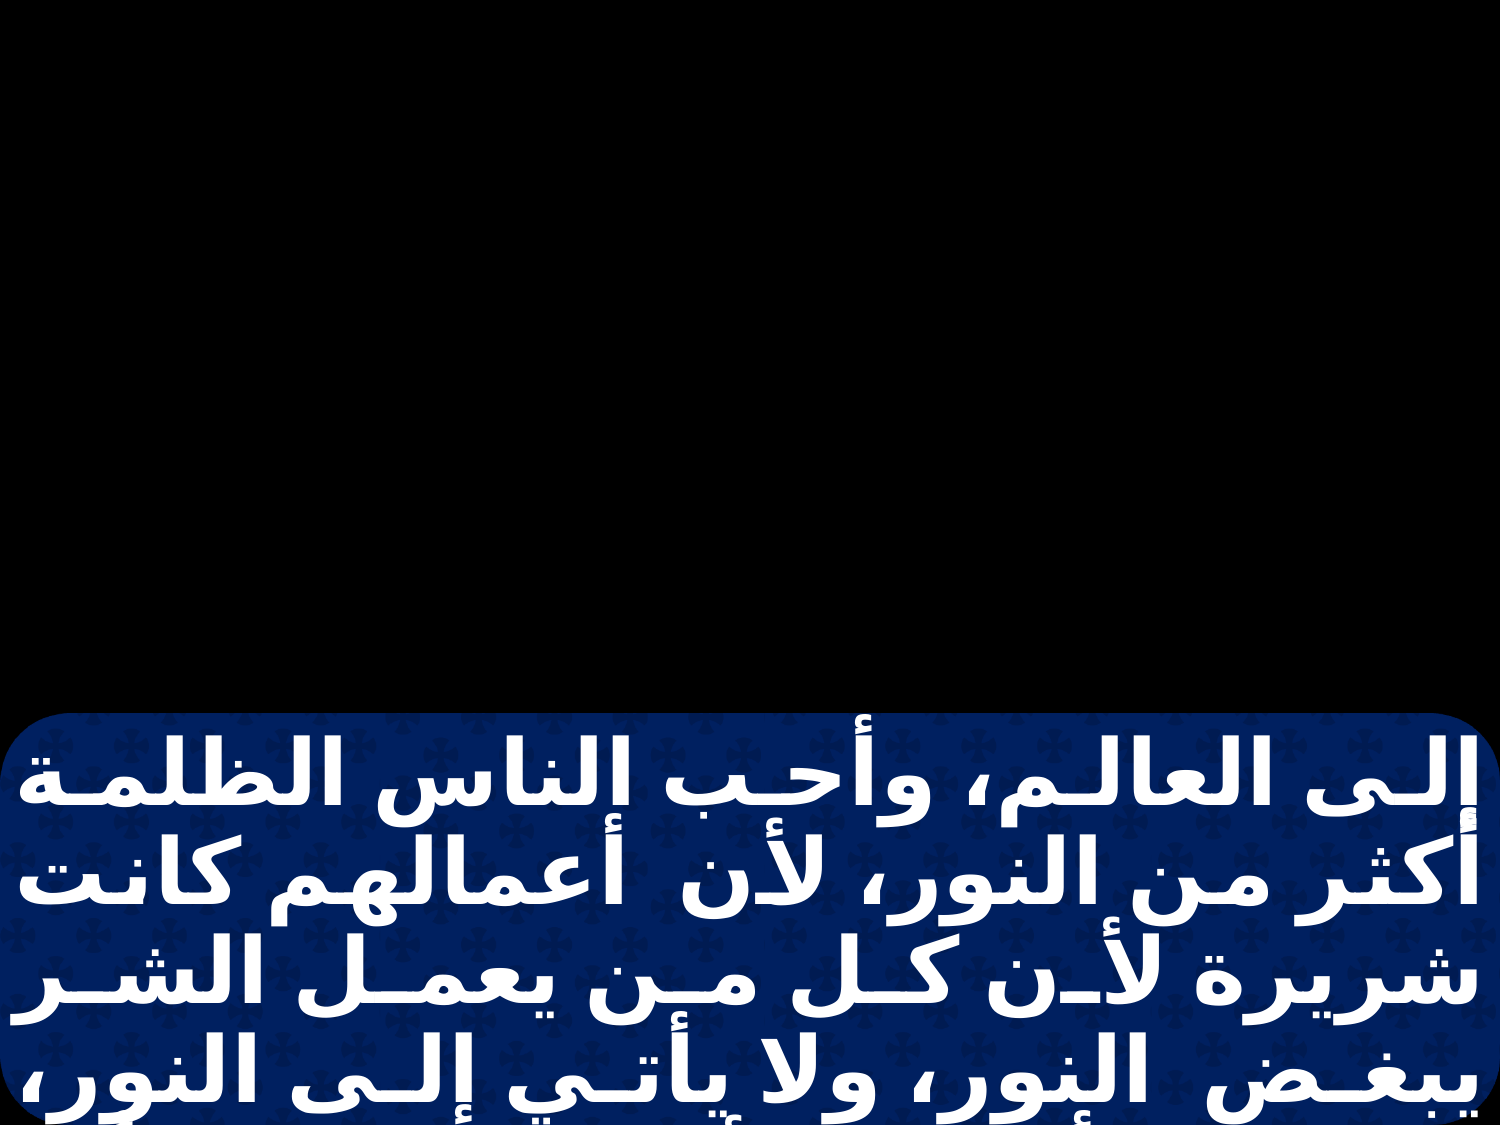

إلى العالم، وأحب الناس الظلمة أكثر من النور، لأن  أعمالهم كانت شريرة لأن كل من يعمل الشر يبغض  النور، ولا يأتي إلى النور، لئلا توبخ أعماله لأنها  شريرة. وأما من يعمل الحق فيقبل إلى النور، لكي